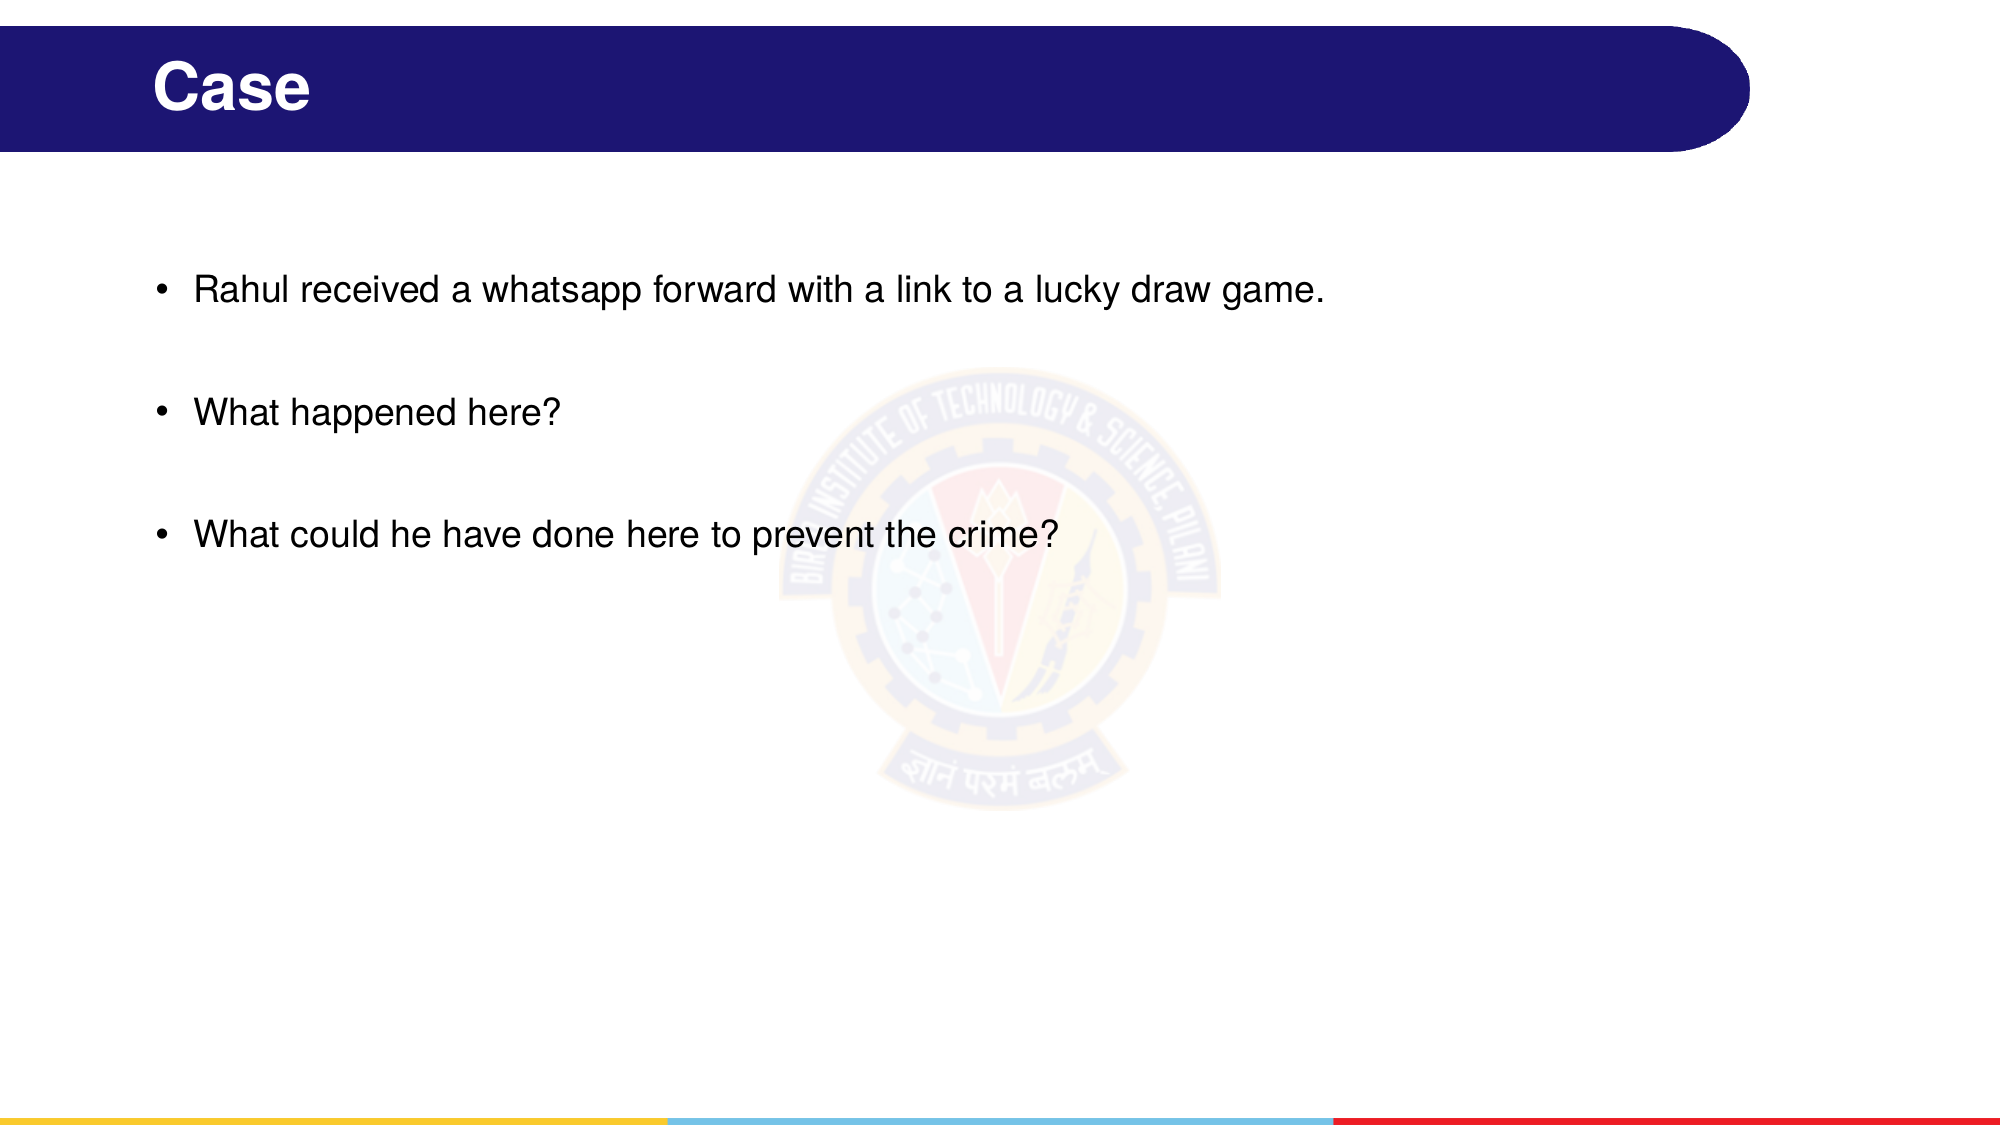

# Case

Rahul received a whatsapp forward with a link to a lucky draw game.

What happened here?

What could he have done here to prevent the crime?